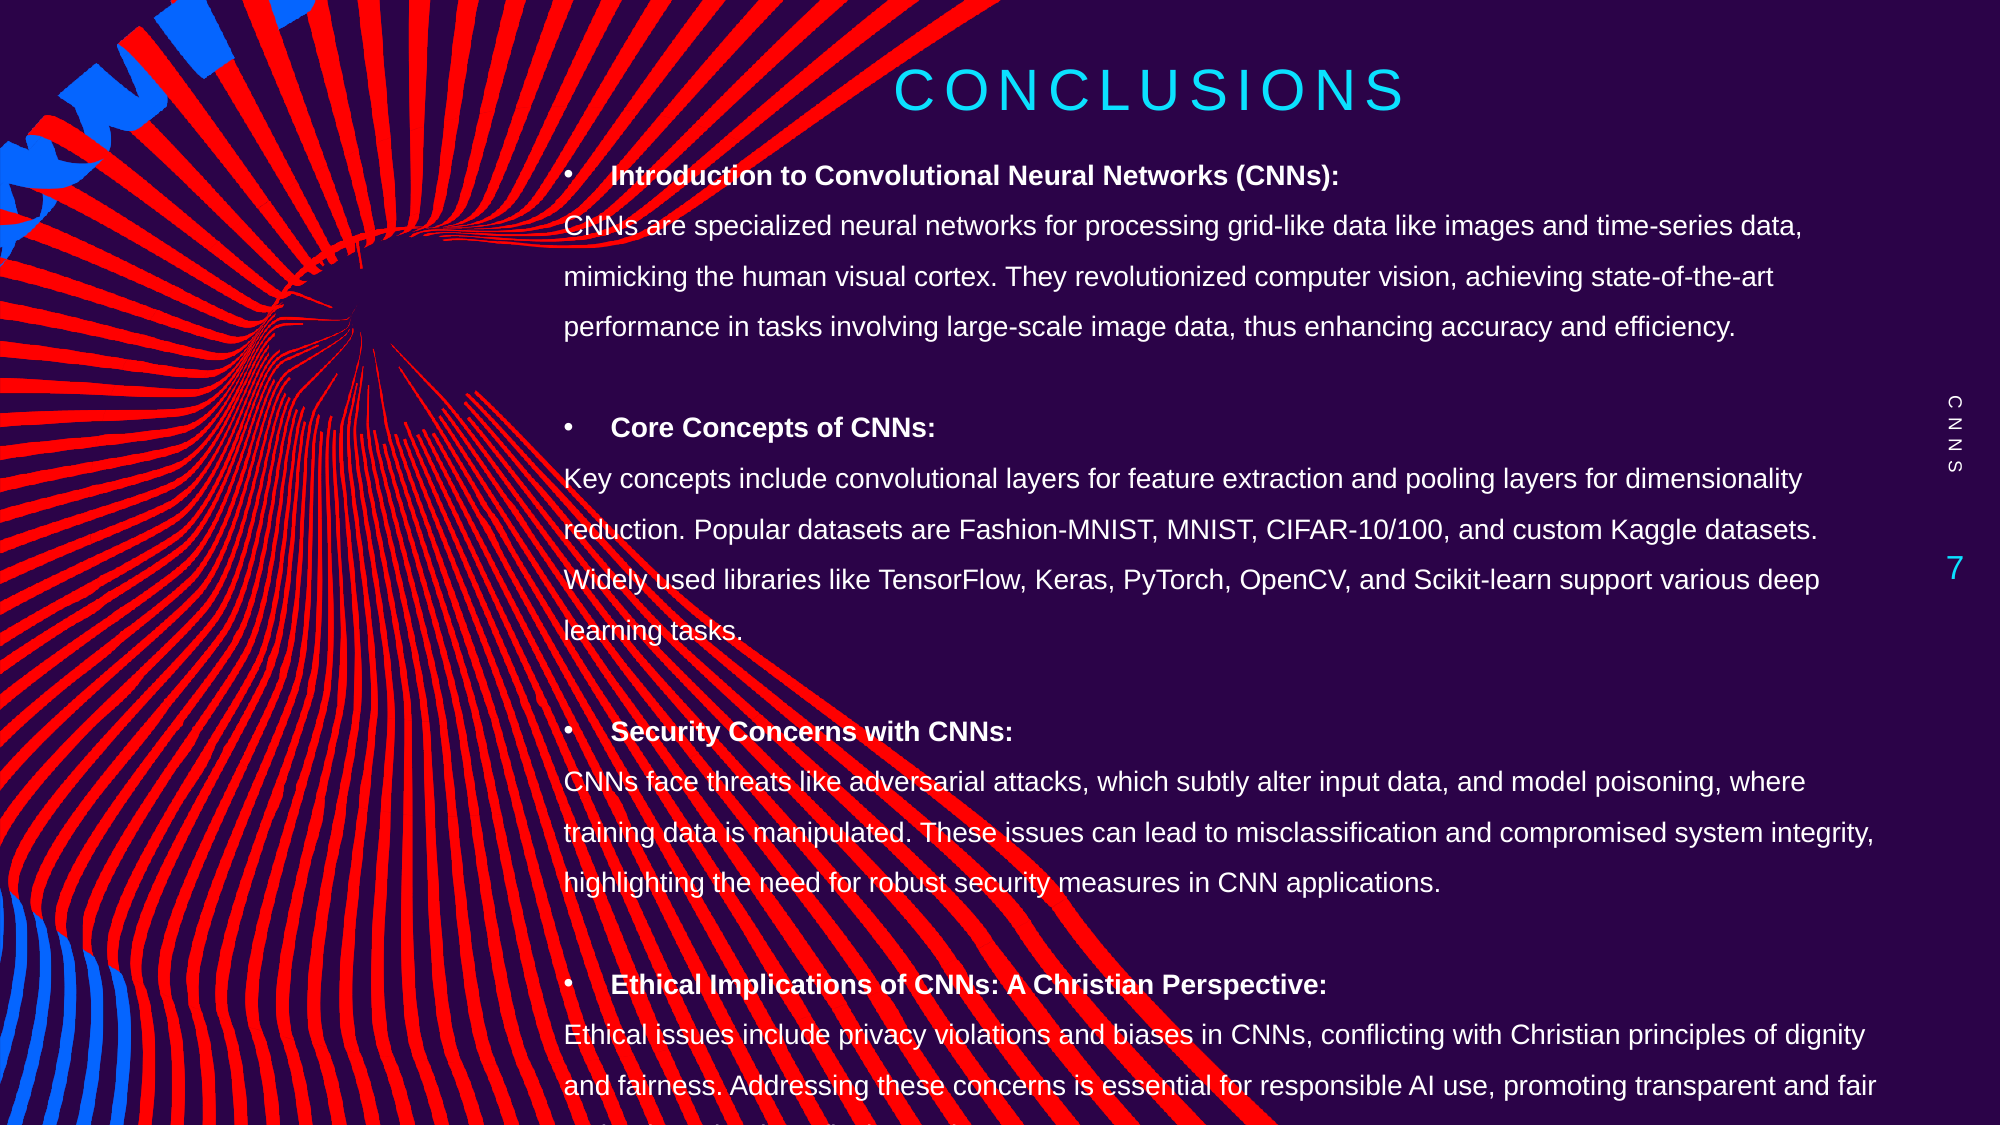

# Conclusions
Introduction to Convolutional Neural Networks (CNNs):
CNNs are specialized neural networks for processing grid-like data like images and time-series data, mimicking the human visual cortex. They revolutionized computer vision, achieving state-of-the-art performance in tasks involving large-scale image data, thus enhancing accuracy and efficiency.

Core Concepts of CNNs:
Key concepts include convolutional layers for feature extraction and pooling layers for dimensionality reduction. Popular datasets are Fashion-MNIST, MNIST, CIFAR-10/100, and custom Kaggle datasets. Widely used libraries like TensorFlow, Keras, PyTorch, OpenCV, and Scikit-learn support various deep learning tasks.

Security Concerns with CNNs:
CNNs face threats like adversarial attacks, which subtly alter input data, and model poisoning, where training data is manipulated. These issues can lead to misclassification and compromised system integrity, highlighting the need for robust security measures in CNN applications.

Ethical Implications of CNNs: A Christian Perspective:
Ethical issues include privacy violations and biases in CNNs, conflicting with Christian principles of dignity and fairness. Addressing these concerns is essential for responsible AI use, promoting transparent and fair technology that benefits humanity.
CNNs
7